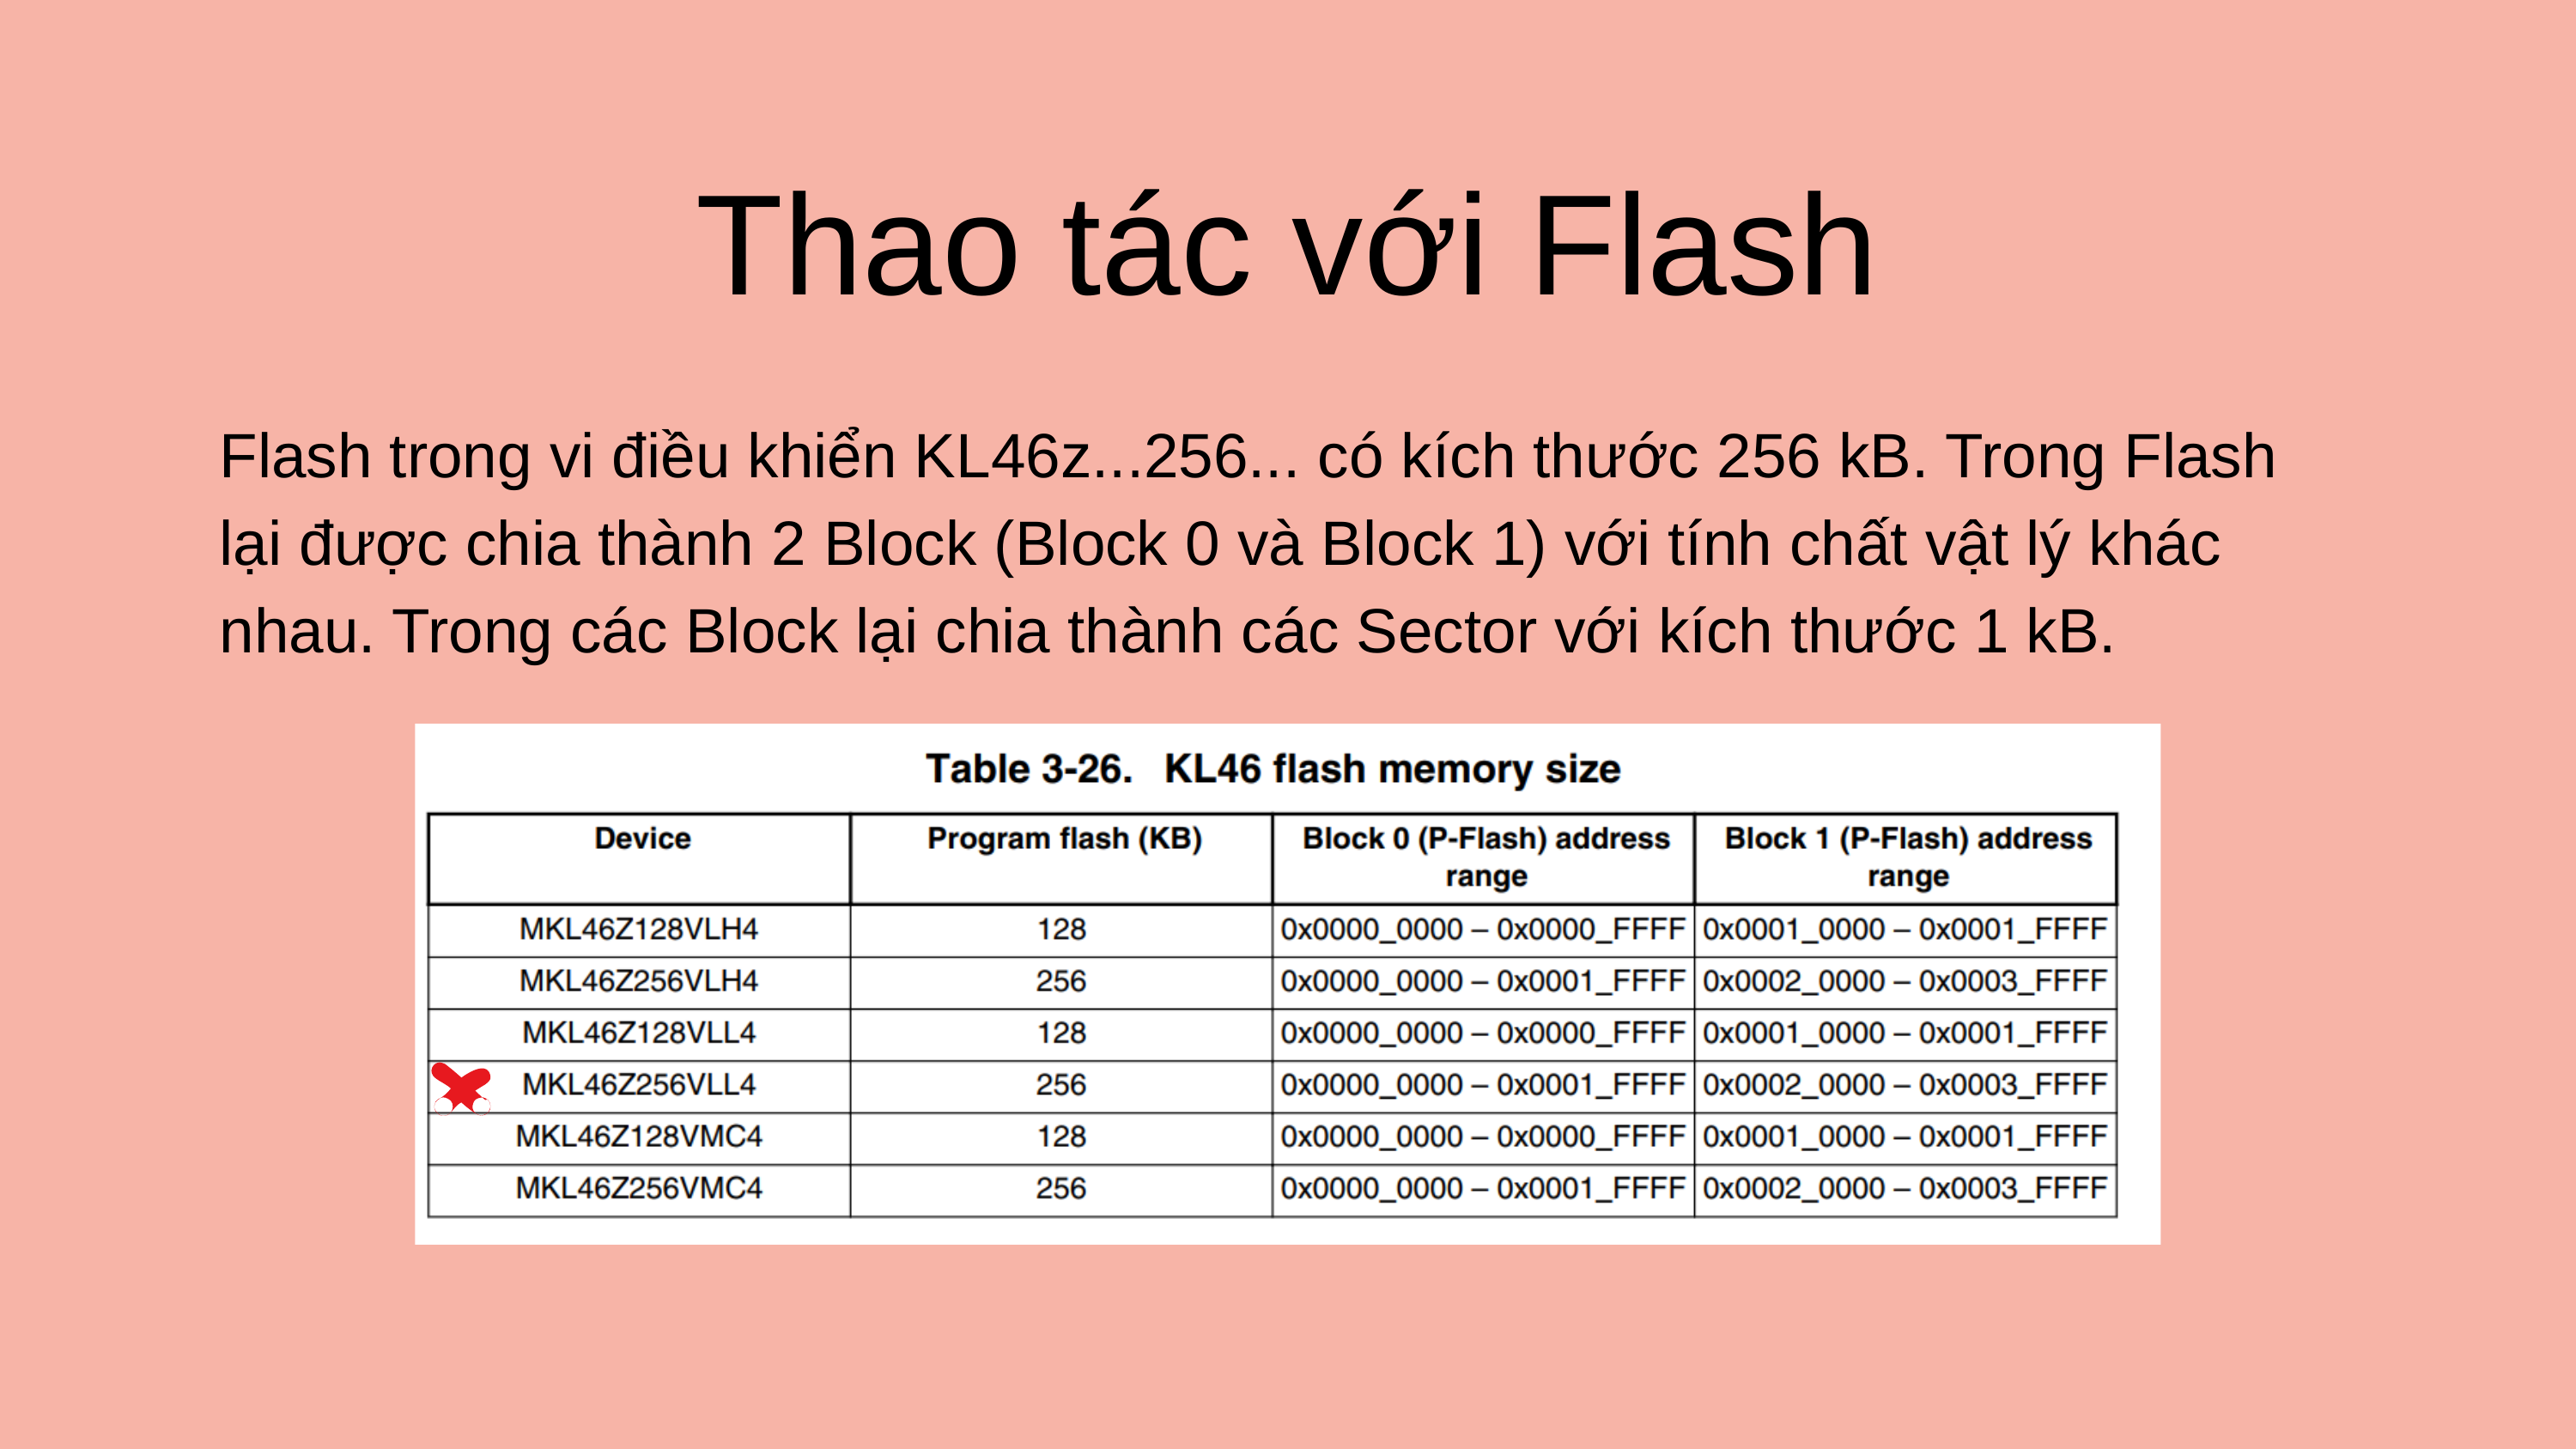

Thao tác với Flash
Flash trong vi điều khiển KL46z...256... có kích thước 256 kB. Trong Flash lại được chia thành 2 Block (Block 0 và Block 1) với tính chất vật lý khác nhau. Trong các Block lại chia thành các Sector với kích thước 1 kB.